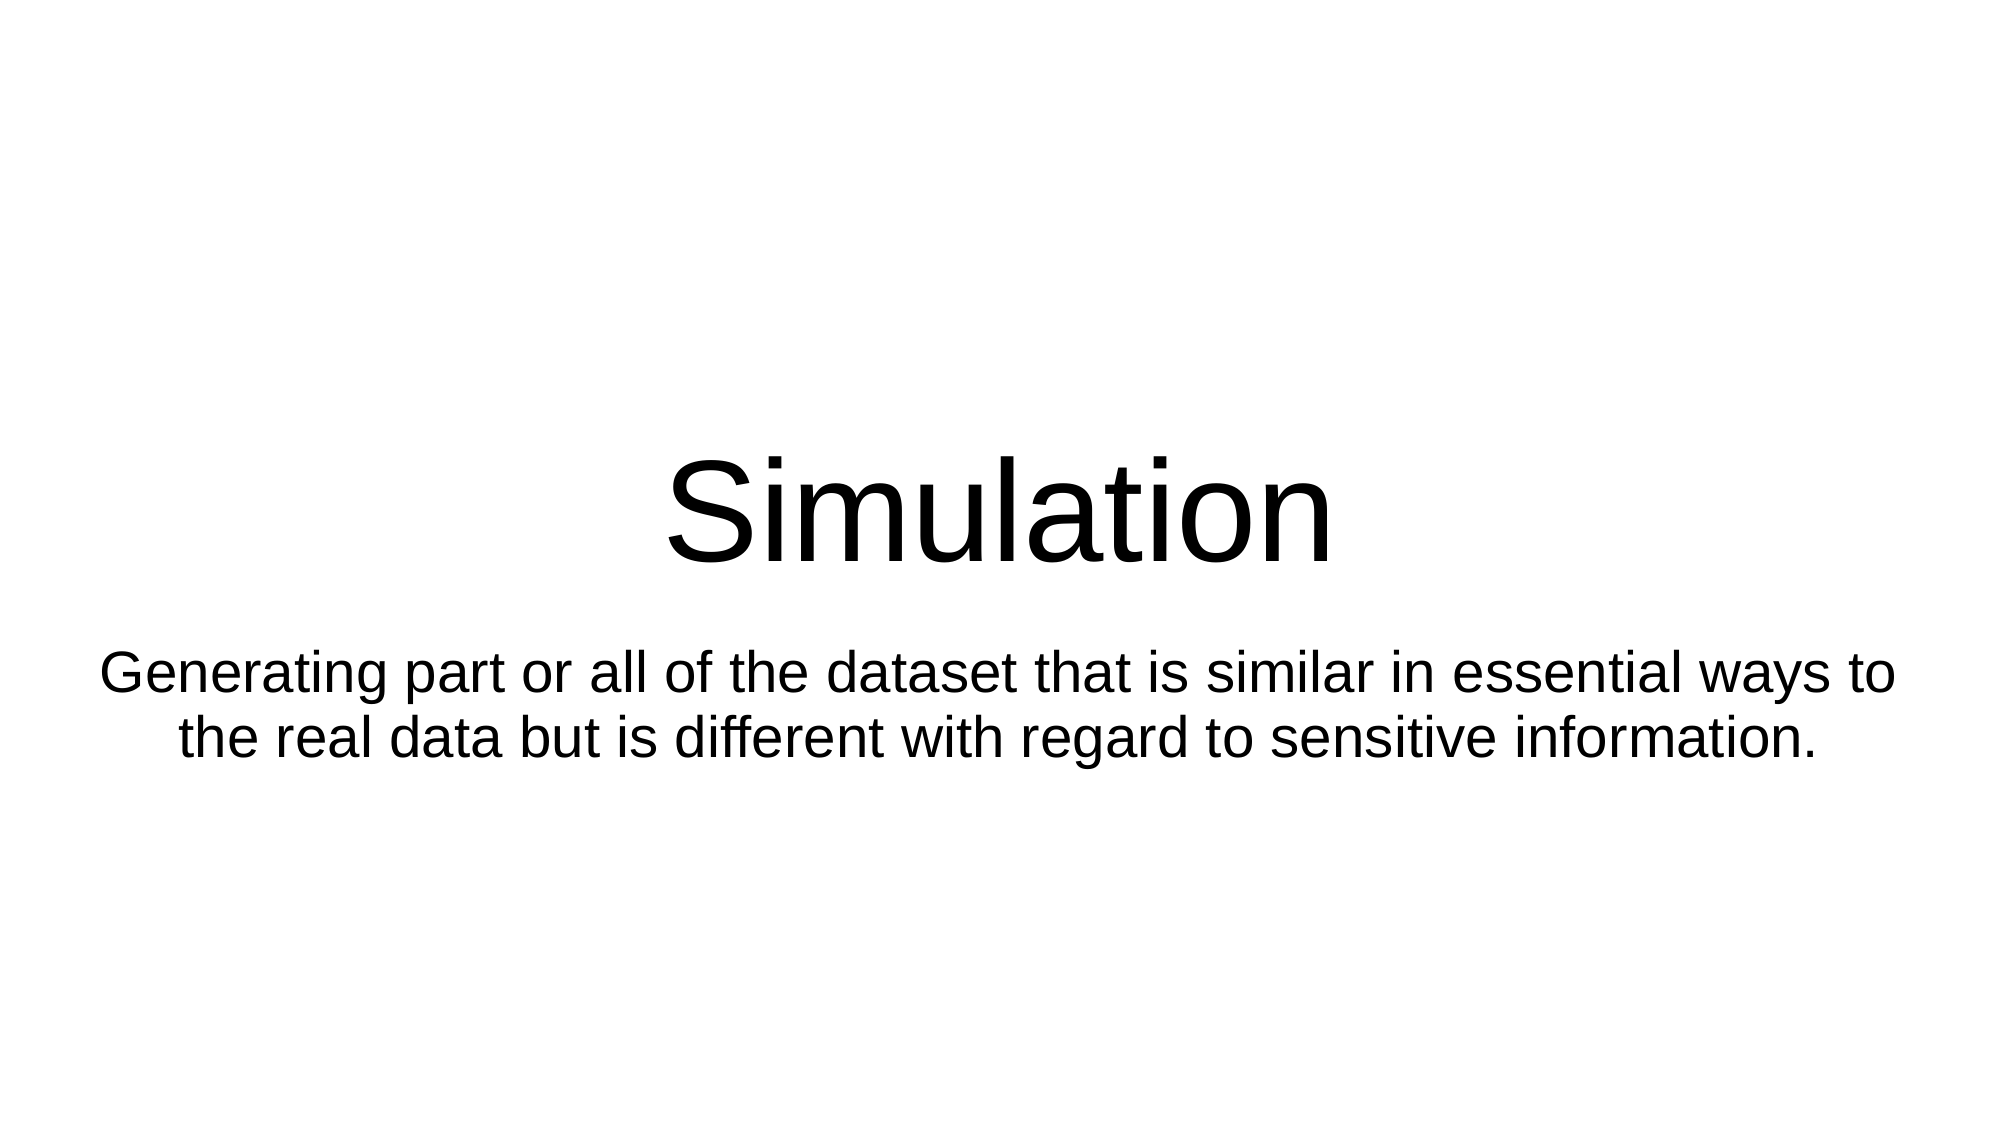

# Simulation
Generating part or all of the dataset that is similar in essential ways to the real data but is different with regard to sensitive information.